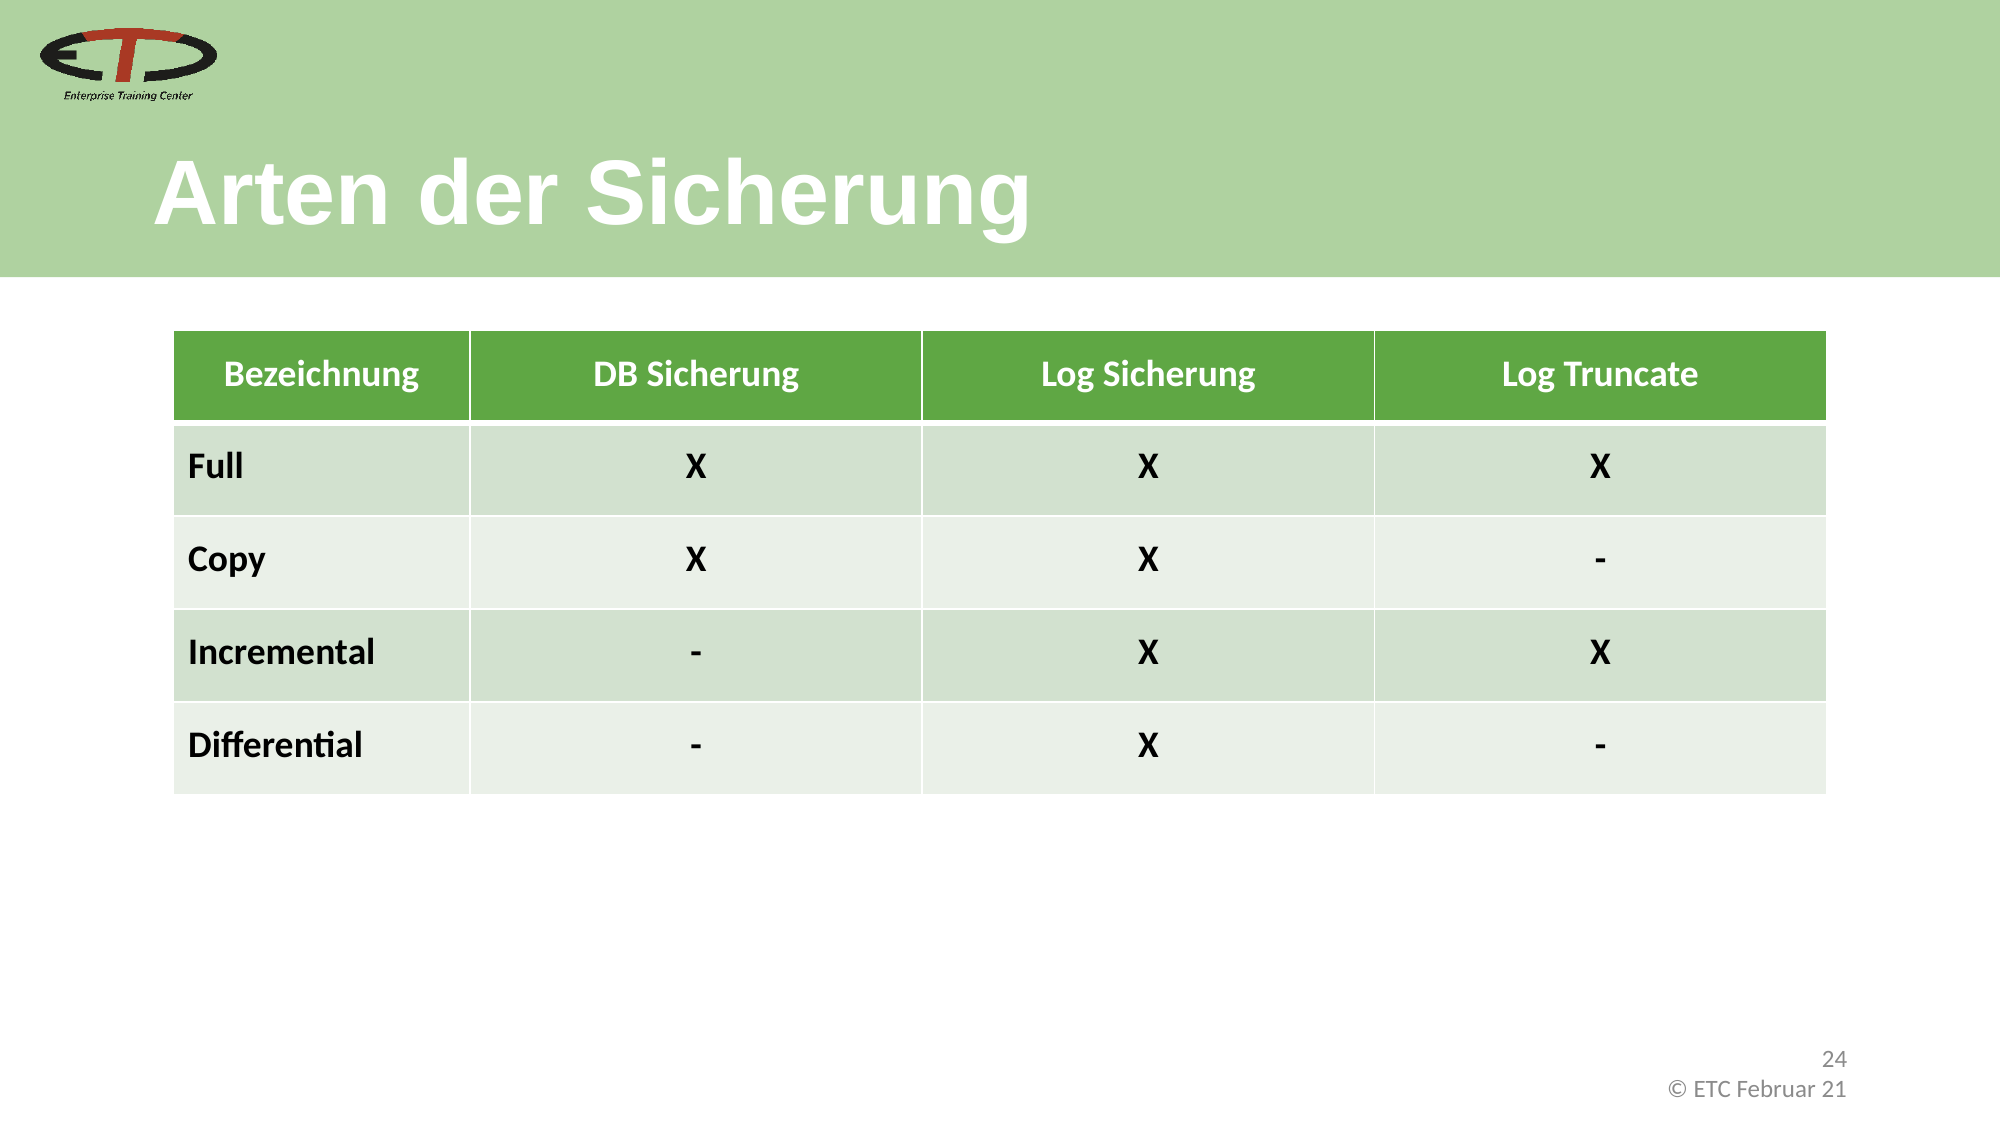

# Arten der Sicherung
| Bezeichnung | DB Sicherung | Log Sicherung | Log Truncate |
| --- | --- | --- | --- |
| Full | X | X | X |
| Copy | X | X | - |
| Incremental | - | X | X |
| Differential | - | X | - |
24
 © ETC Februar 21